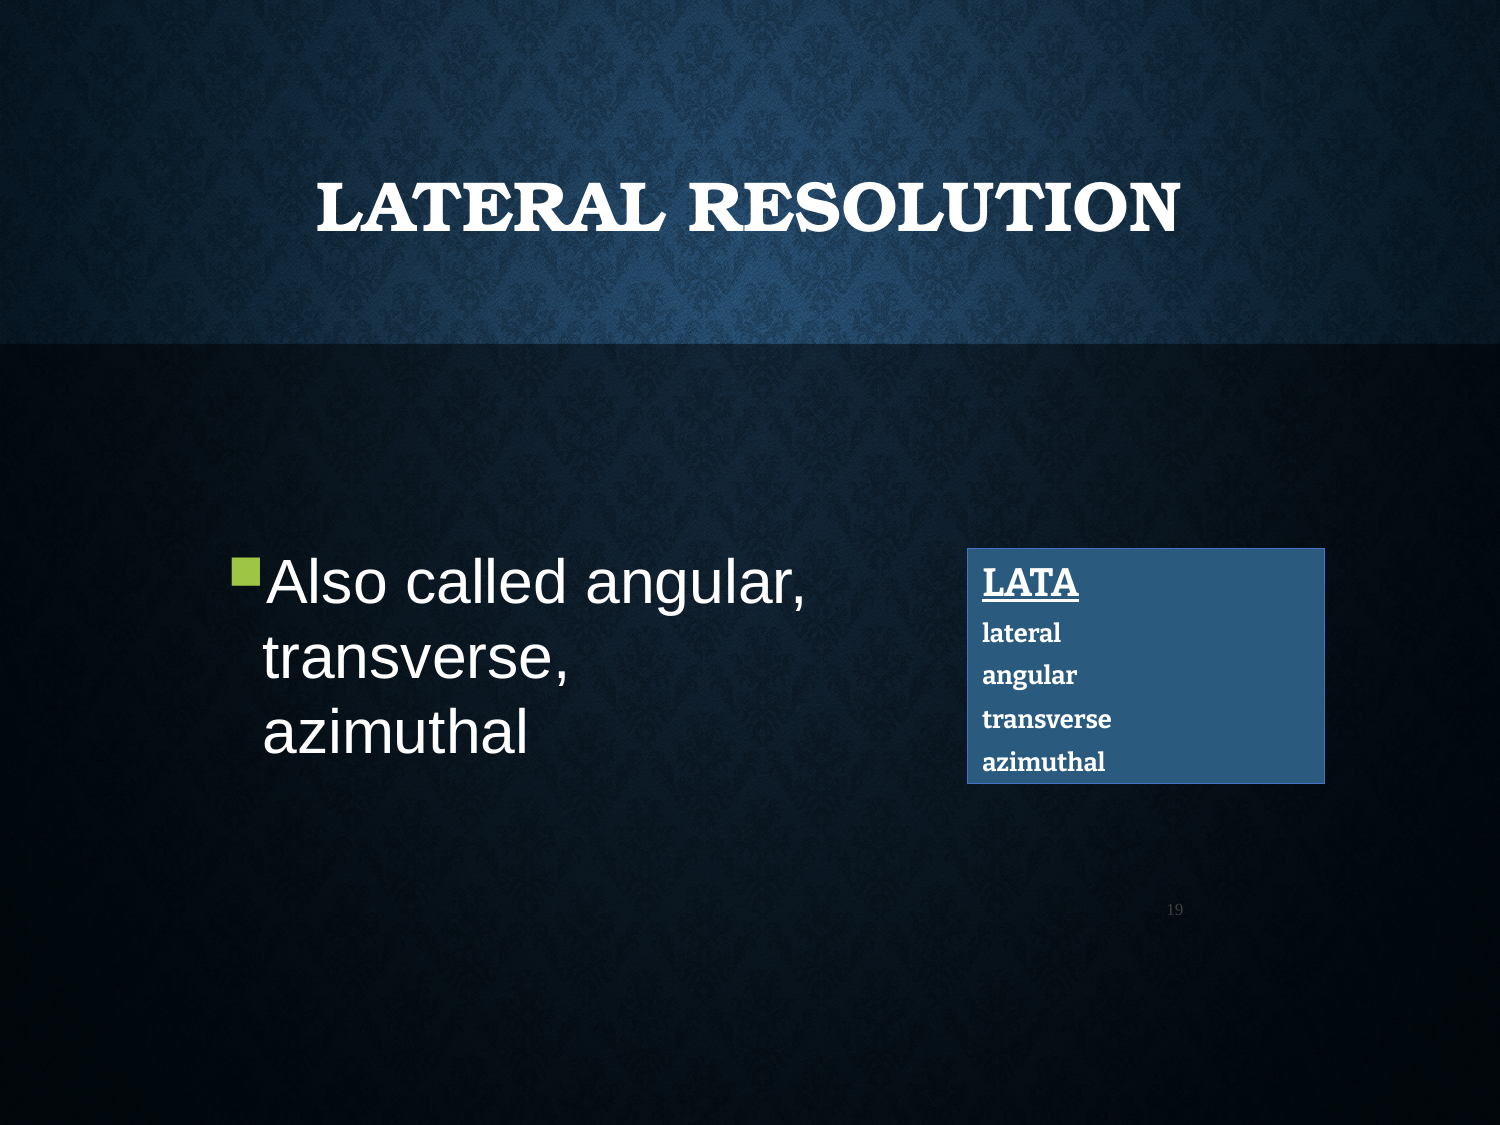

Lateral Resolution

Also called angular, transverse, azimuthal

LATA
lateral
angular
transverse
azimuthal
19